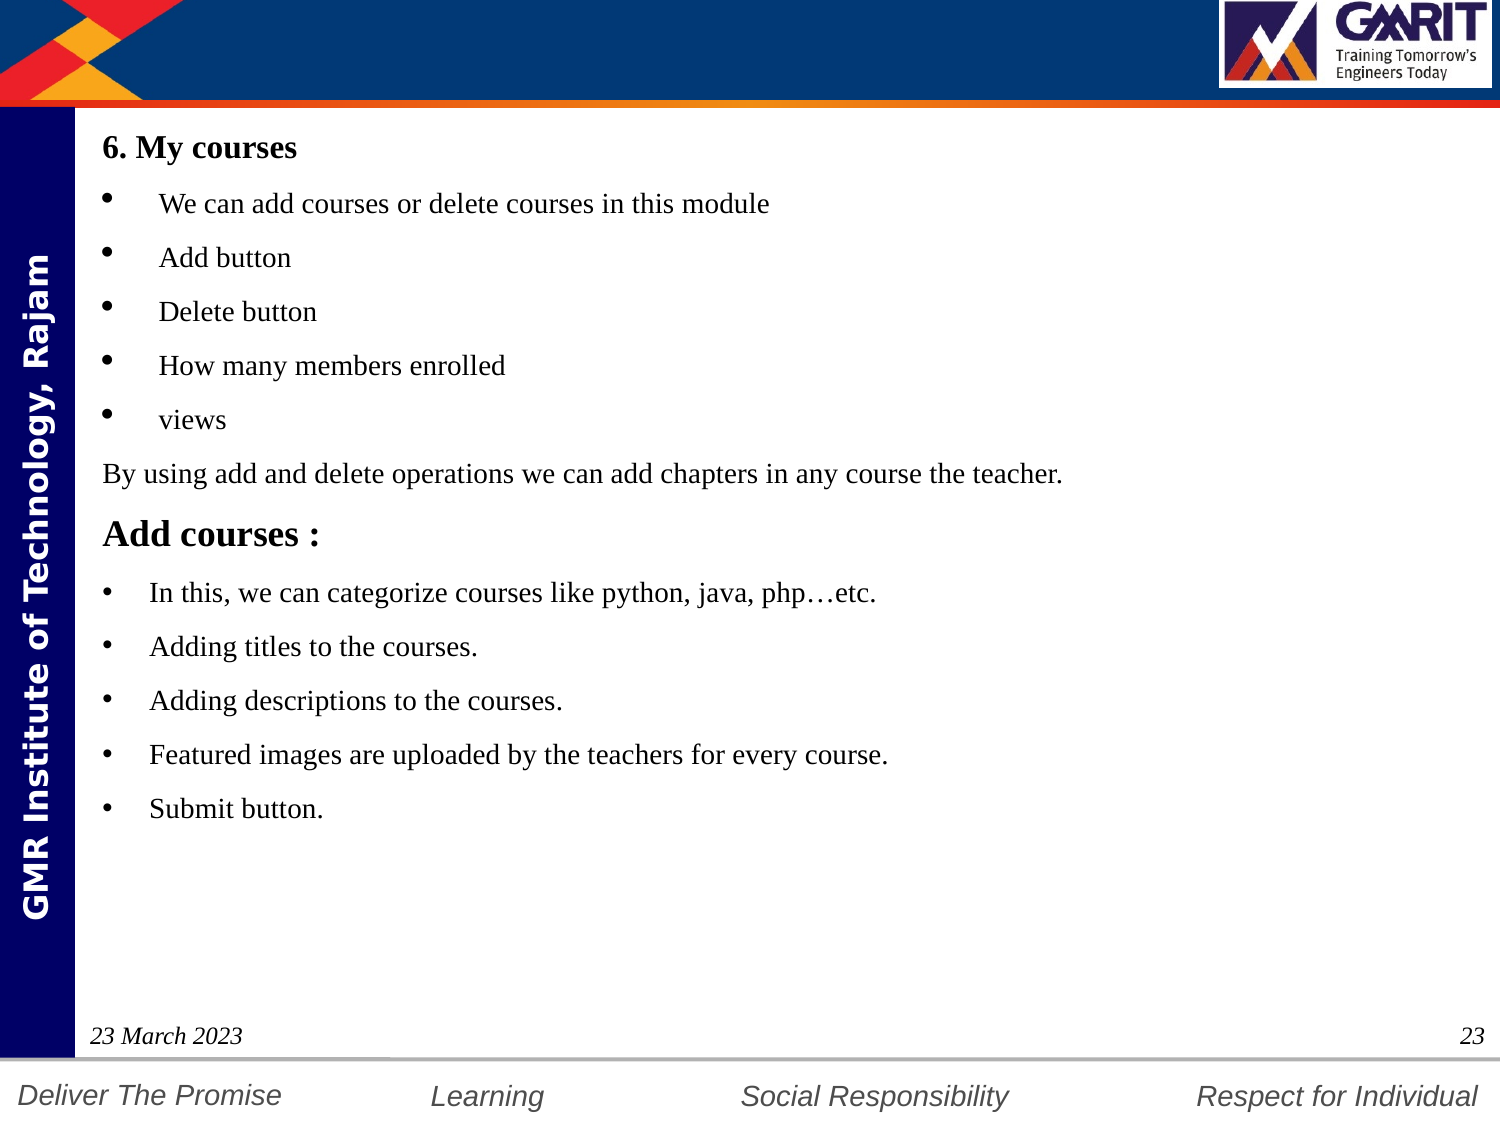

6. My courses
We can add courses or delete courses in this module
Add button
Delete button
How many members enrolled
views
By using add and delete operations we can add chapters in any course the teacher.
Add courses :
In this, we can categorize courses like python, java, php…etc.
Adding titles to the courses.
Adding descriptions to the courses.
Featured images are uploaded by the teachers for every course.
Submit button.

23 March 2023
23